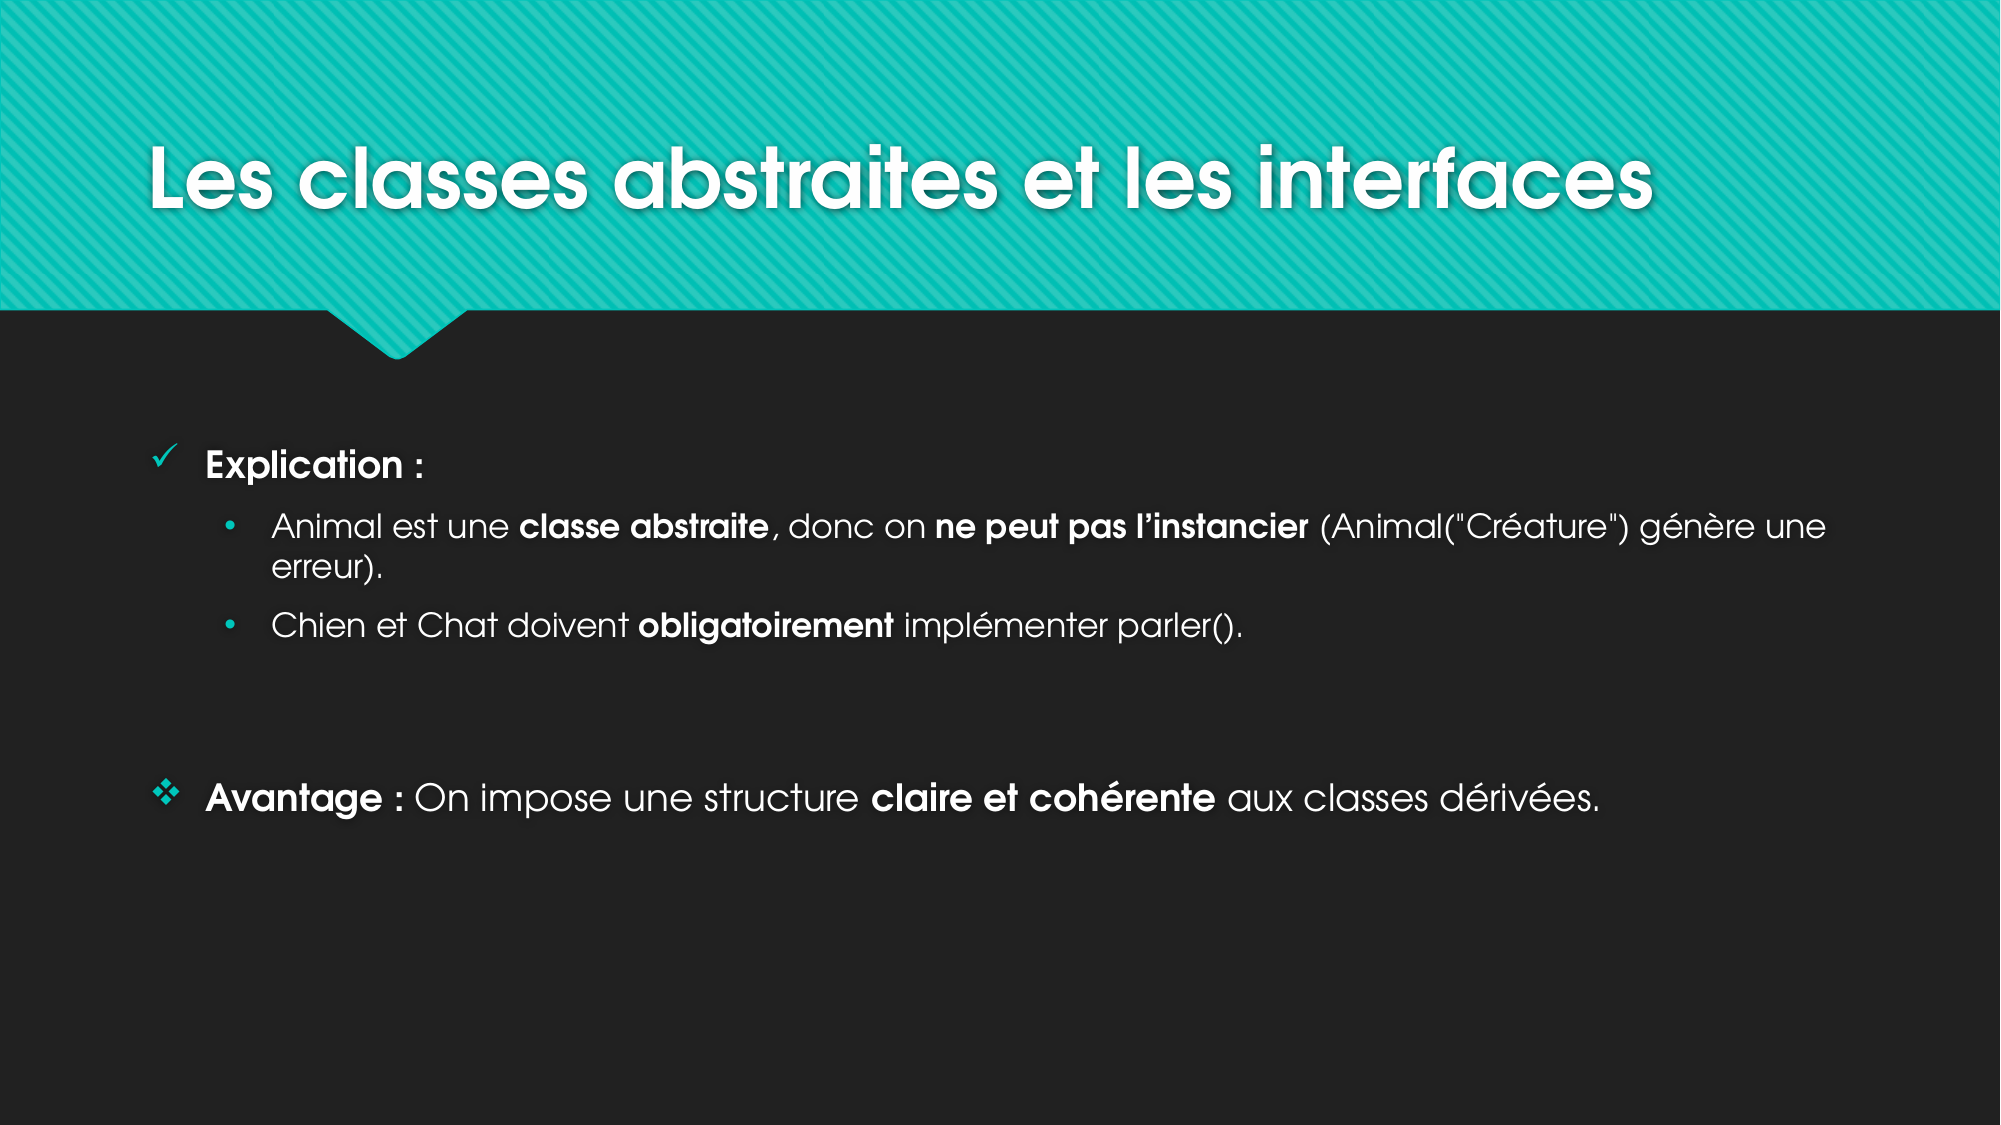

# Les classes abstraites et les interfaces
Explication :
Animal est une classe abstraite, donc on ne peut pas l’instancier (Animal("Créature") génère une erreur).
Chien et Chat doivent obligatoirement implémenter parler().

Avantage : On impose une structure claire et cohérente aux classes dérivées.